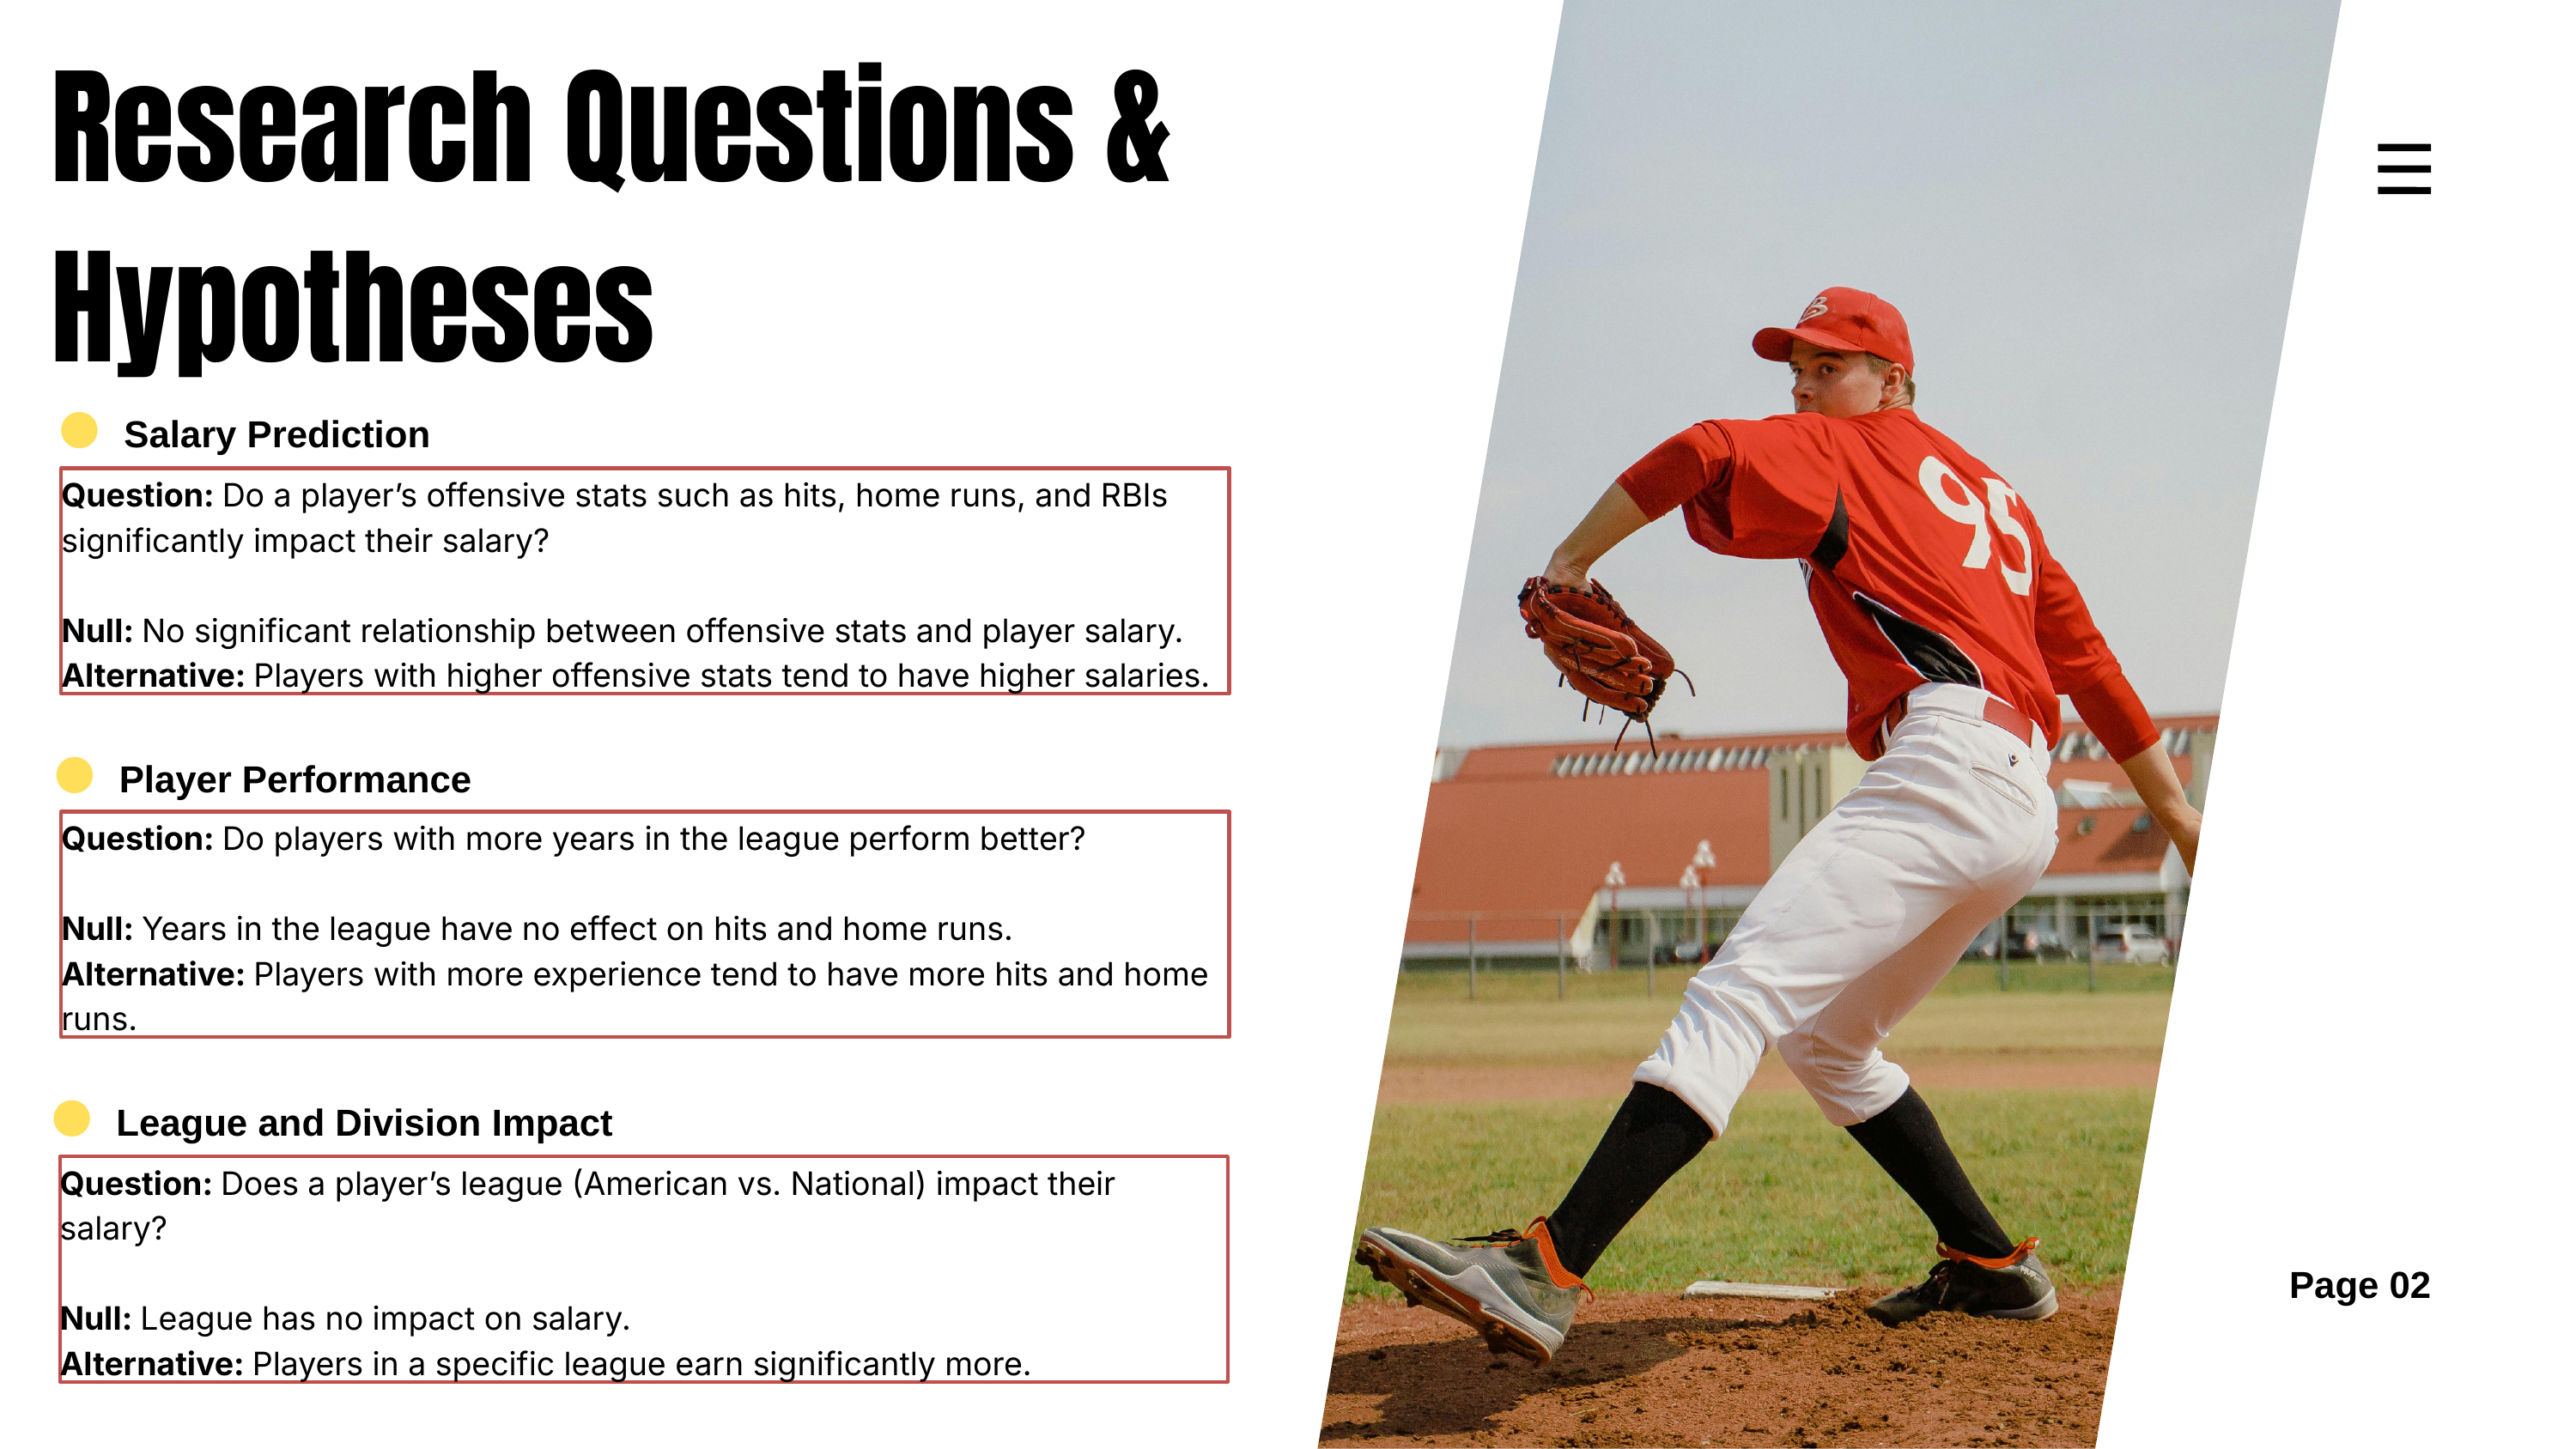

Research Questions & Hypotheses

Salary Prediction

Question: Do a player’s offensive stats such as hits, home runs, and RBIs significantly impact their salary?

Null: No significant relationship between offensive stats and player salary.
Alternative: Players with higher offensive stats tend to have higher salaries.
Player Performance

Question: Do players with more years in the league perform better?

Null: Years in the league have no effect on hits and home runs.
Alternative: Players with more experience tend to have more hits and home runs.
League and Division Impact

Question: Does a player’s league (American vs. National) impact their salary?

Null: League has no impact on salary.
Alternative: Players in a specific league earn significantly more.
Page 02